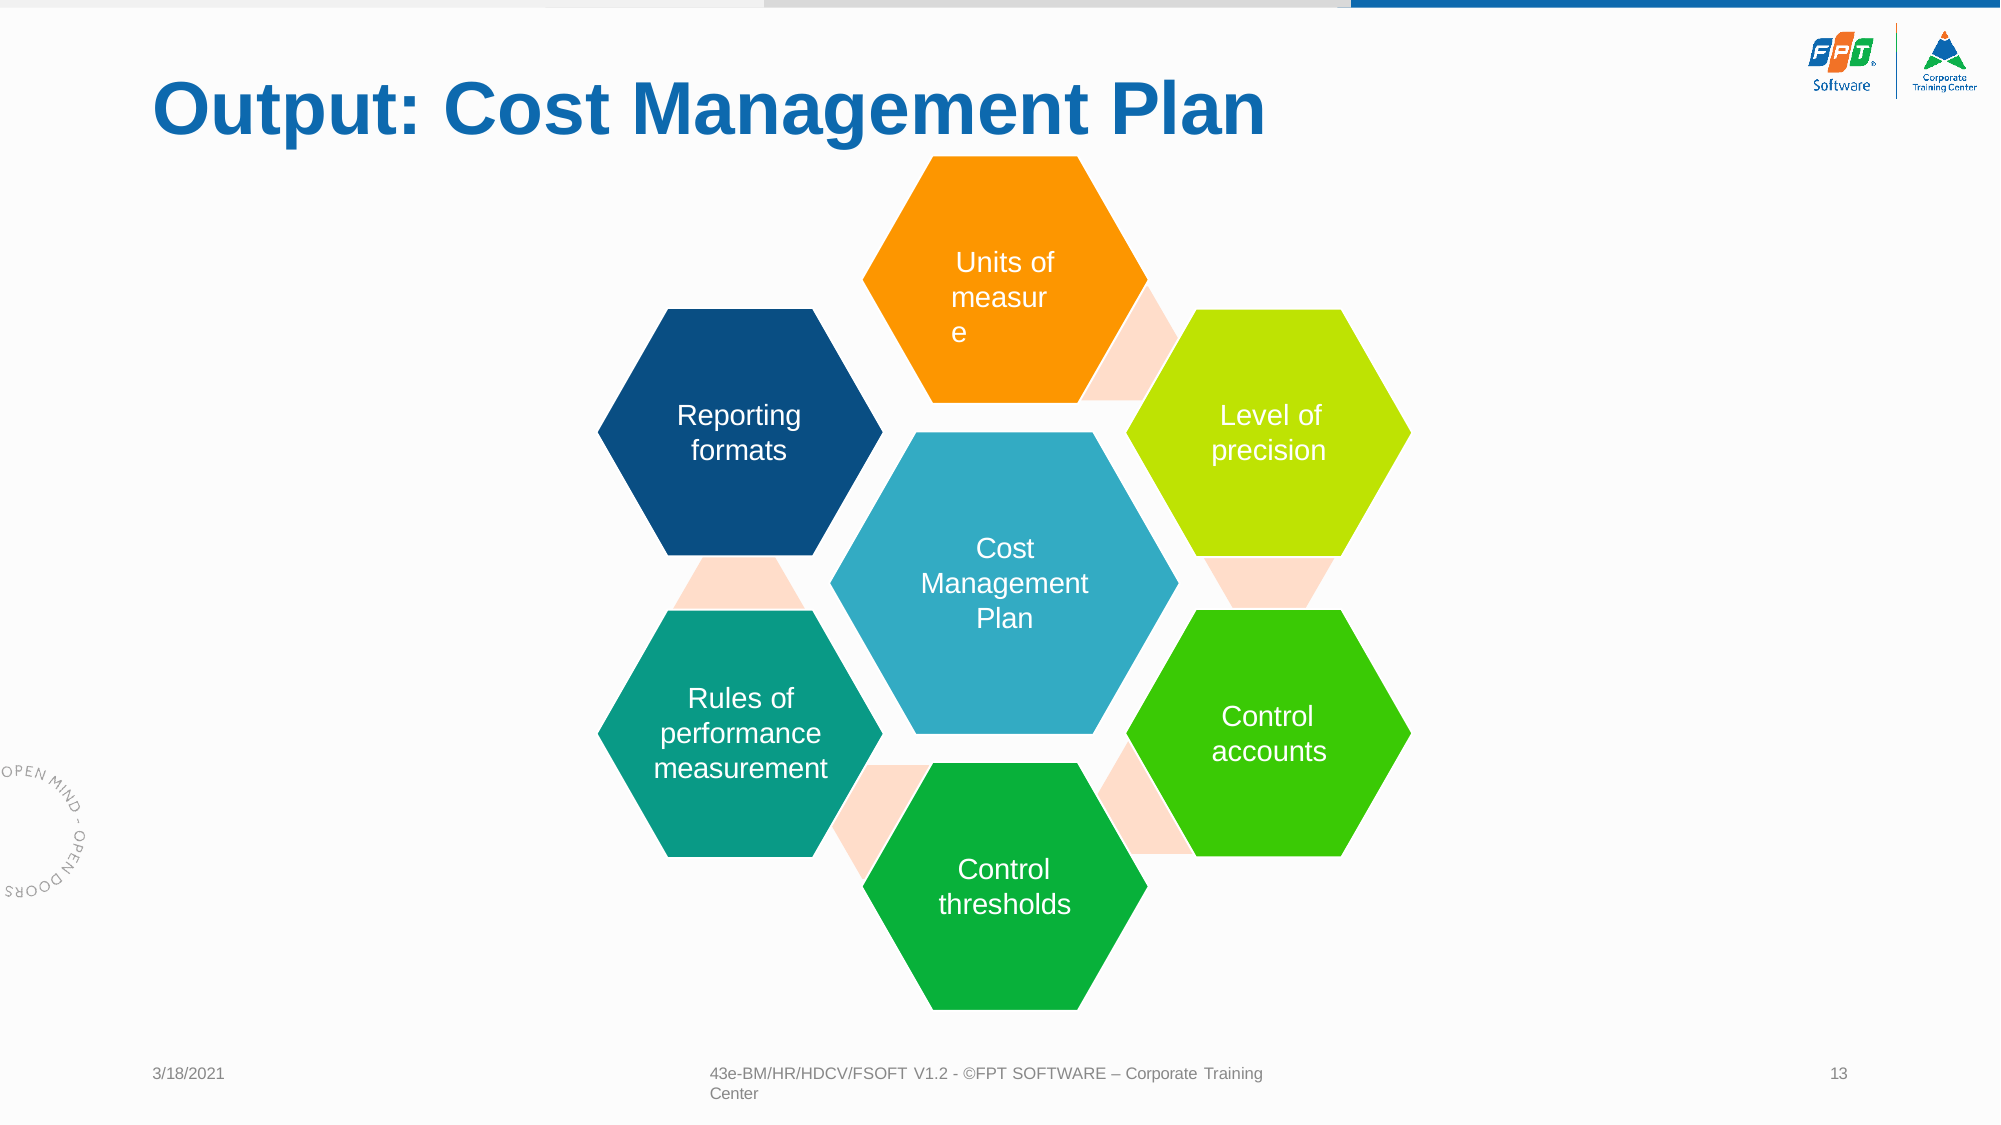

# Output: Cost Management Plan

Units of
measure

Reporting
formats
Level of precision

Cost Management Plan

Rules of performance measurement
Control
accounts

Control
thresholds
3/18/2021
43e-BM/HR/HDCV/FSOFT V1.2 - ©FPT SOFTWARE – Corporate Training Center
13